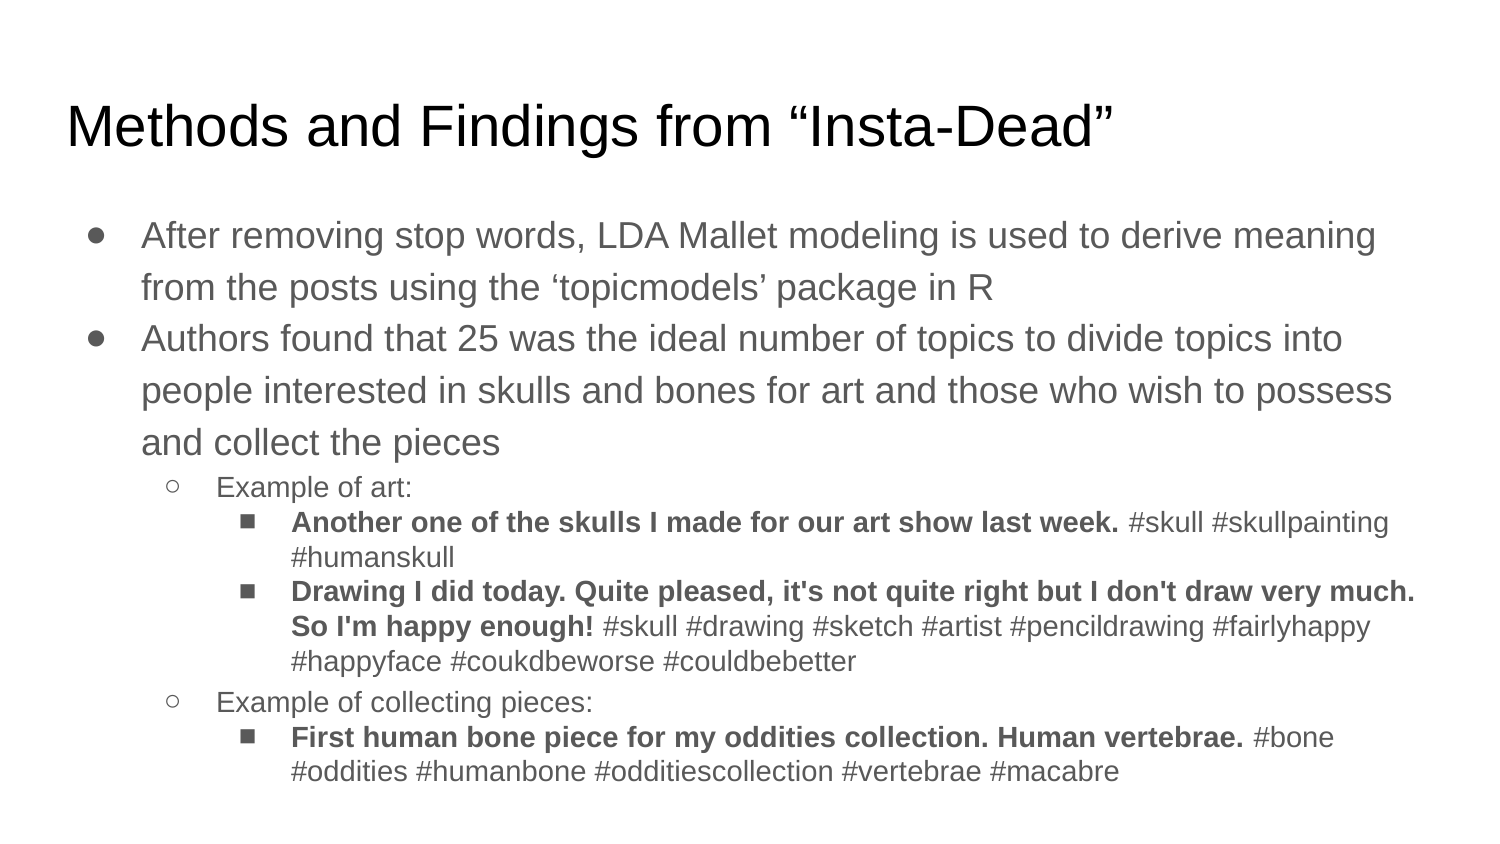

# Methods and Findings from “Insta-Dead”
After removing stop words, LDA Mallet modeling is used to derive meaning from the posts using the ‘topicmodels’ package in R
Authors found that 25 was the ideal number of topics to divide topics into people interested in skulls and bones for art and those who wish to possess and collect the pieces
Example of art:
Another one of the skulls I made for our art show last week. #skull #skullpainting #humanskull
Drawing I did today. Quite pleased, it's not quite right but I don't draw very much. So I'm happy enough! #skull #drawing #sketch #artist #pencildrawing #fairlyhappy #happyface #coukdbeworse #couldbebetter
Example of collecting pieces:
First human bone piece for my oddities collection. Human vertebrae. #bone #oddities #humanbone #odditiescollection #vertebrae #macabre